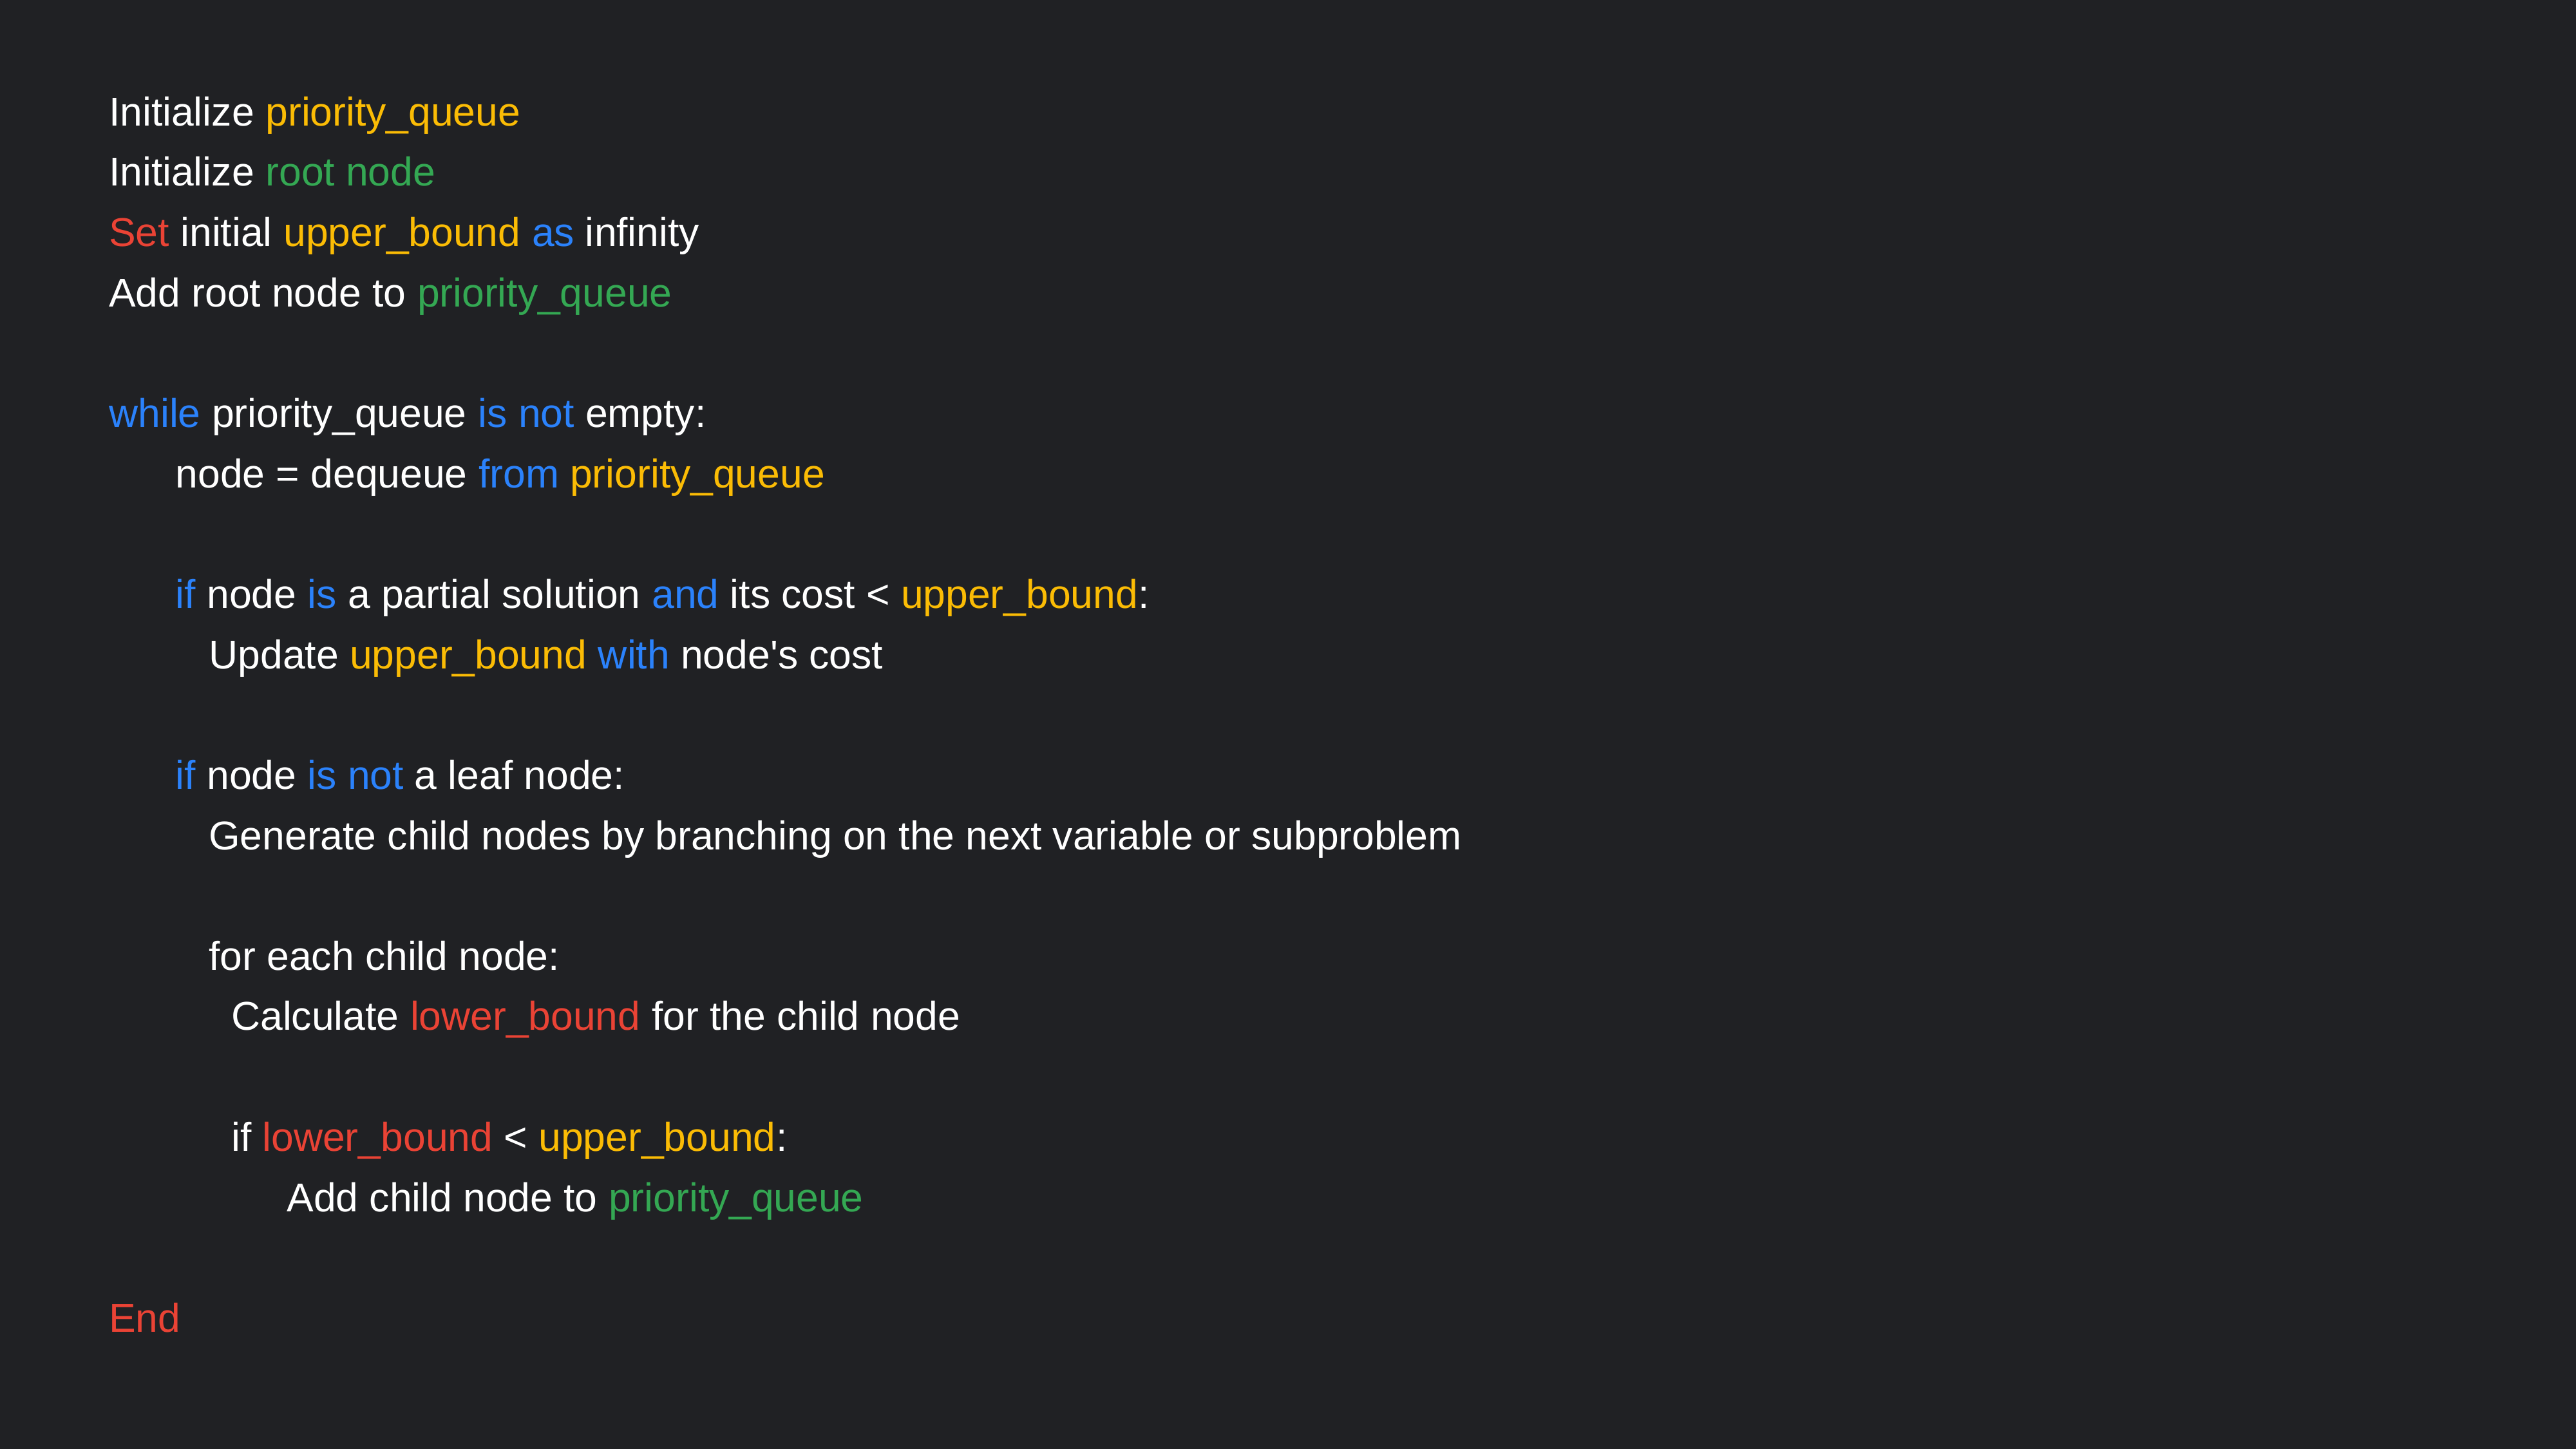

Initialize priority_queue
Initialize root node
Set initial upper_bound as infinity
Add root node to priority_queue

while priority_queue is not empty:
      node = dequeue from priority_queue

      if node is a partial solution and its cost < upper_bound:
         Update upper_bound with node's cost
      if node is not a leaf node:
         Generate child nodes by branching on the next variable or subproblem

         for each child node:
           Calculate lower_bound for the child node

           if lower_bound < upper_bound:
                Add child node to priority_queue

End